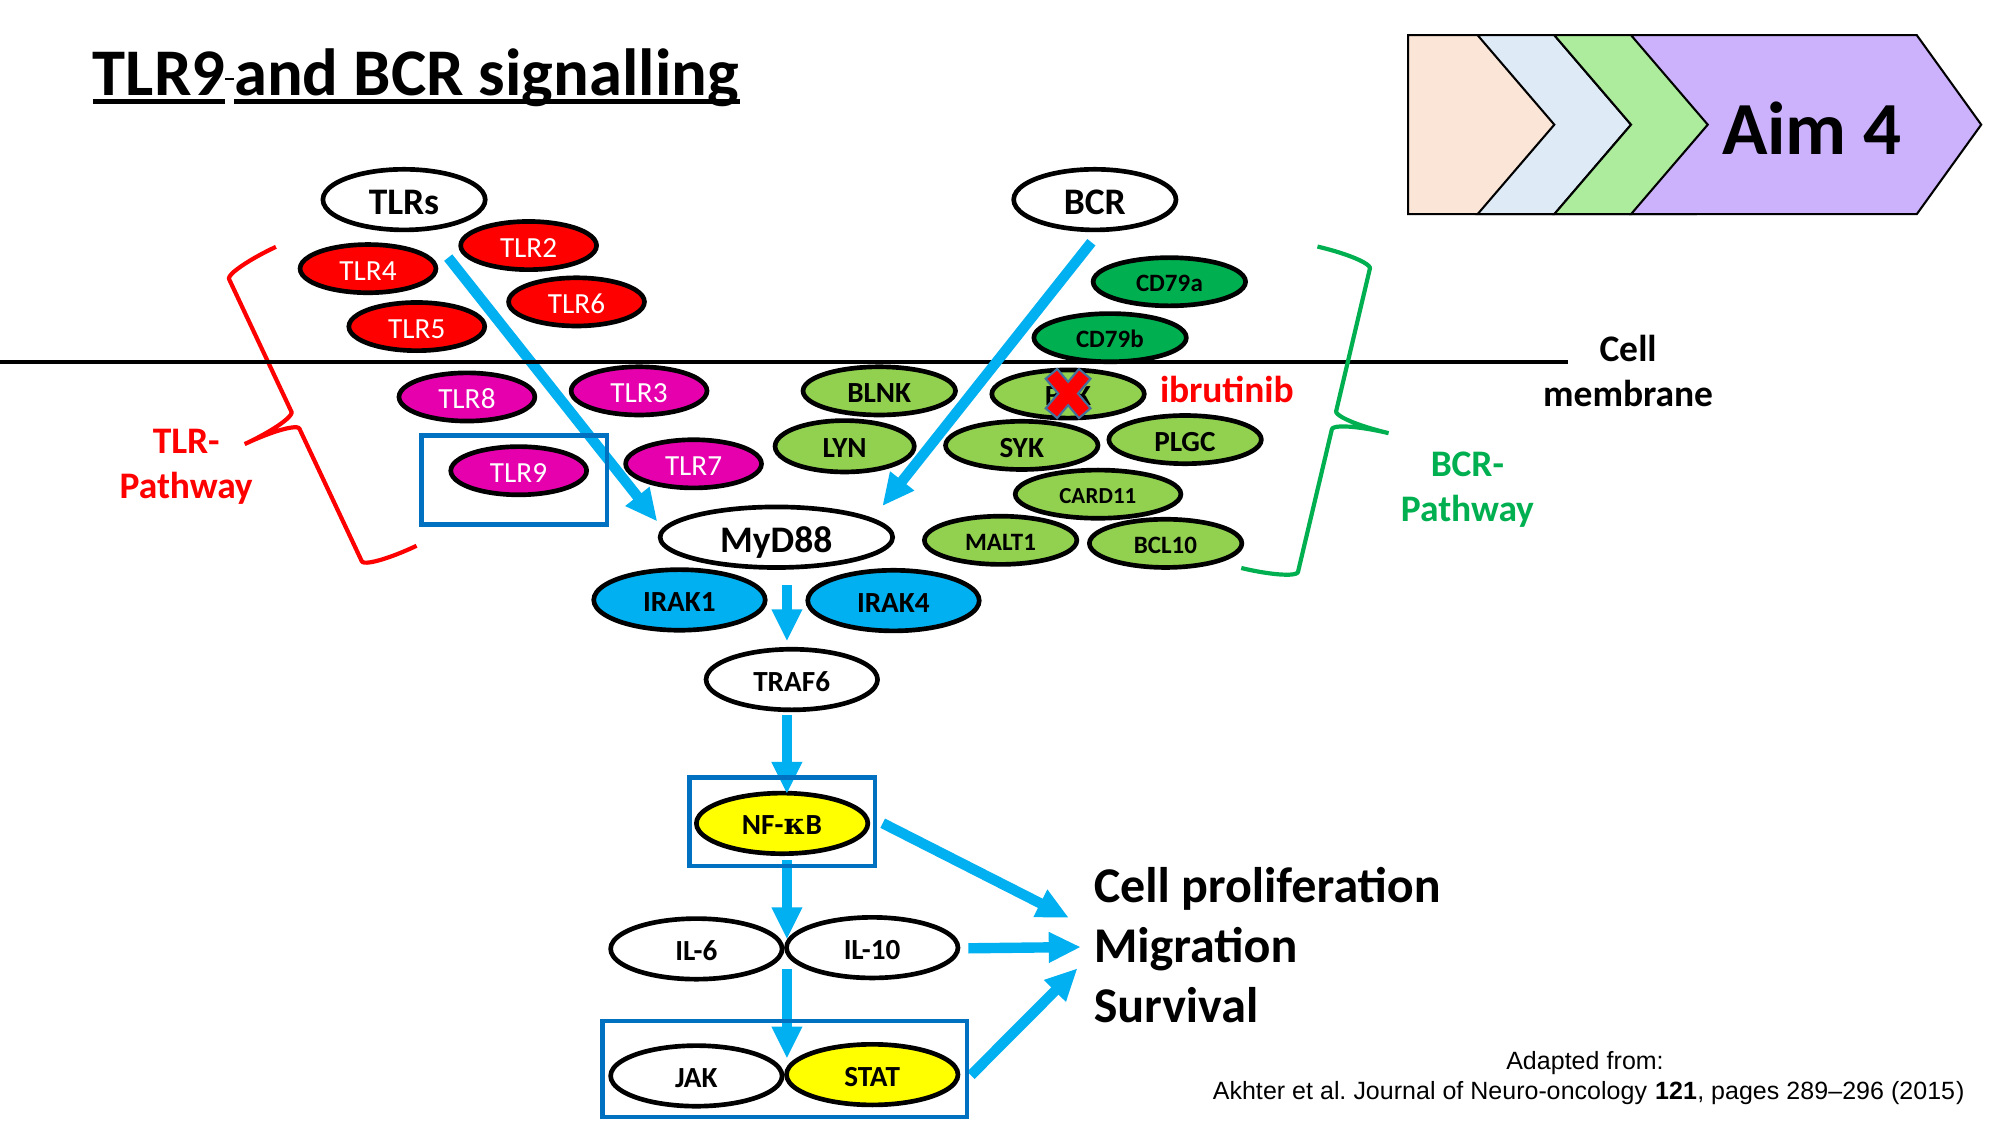

TLR9 and BCR signalling

Aim 4
TLRs
BCR

CD79a
CD79b

BTK
PLGC
BCR-Pathway
CARD11
BCL10
BLNK
LYN
SYK
MALT1
TLR2
TLR4

TLR6
TLR5
Cell
membrane
ibrutinib
TLR3
TLR8
TLR-Pathway

TLR7
TLR9
MyD88
IRAK1
IRAK4
TRAF6

NF-𝛋B
Cell proliferation
Migration
Survival
IL-10
IL-6

Adapted from:
Akhter et al. Journal of Neuro-oncology 121, pages 289–296 (2015)
STAT
JAK